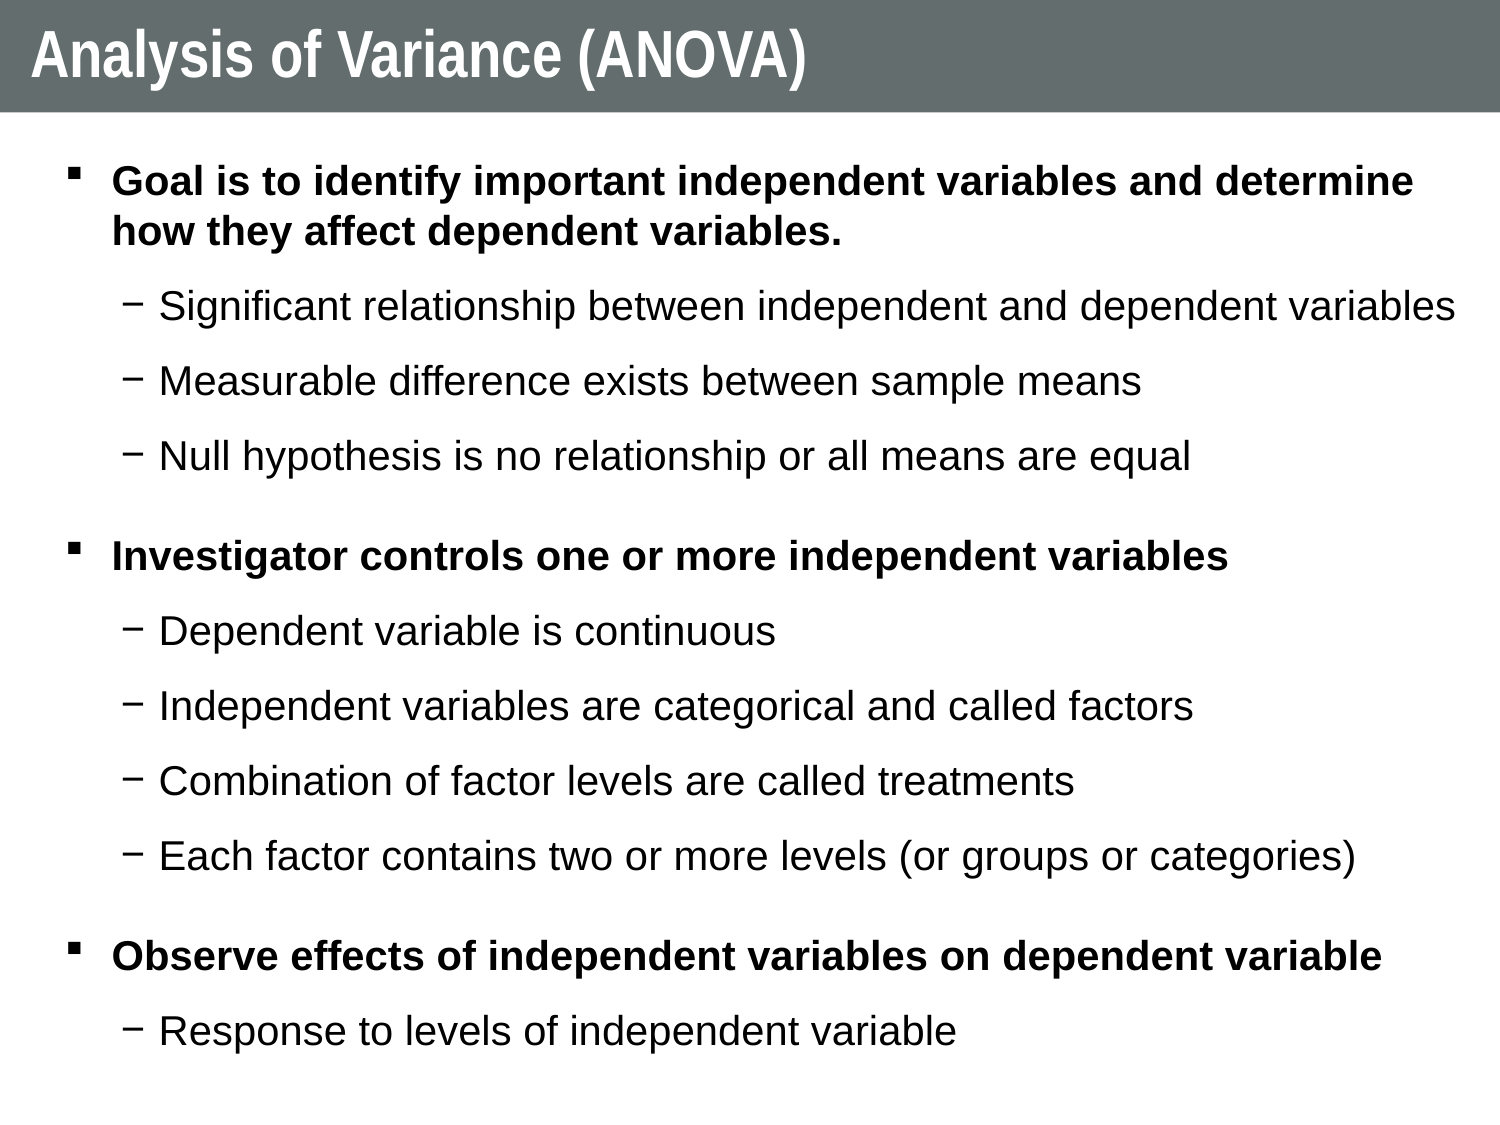

# Analysis of Variance (ANOVA)
Goal is to identify important independent variables and determine how they affect dependent variables.
Significant relationship between independent and dependent variables
Measurable difference exists between sample means
Null hypothesis is no relationship or all means are equal
Investigator controls one or more independent variables
Dependent variable is continuous
Independent variables are categorical and called factors
Combination of factor levels are called treatments
Each factor contains two or more levels (or groups or categories)
Observe effects of independent variables on dependent variable
Response to levels of independent variable